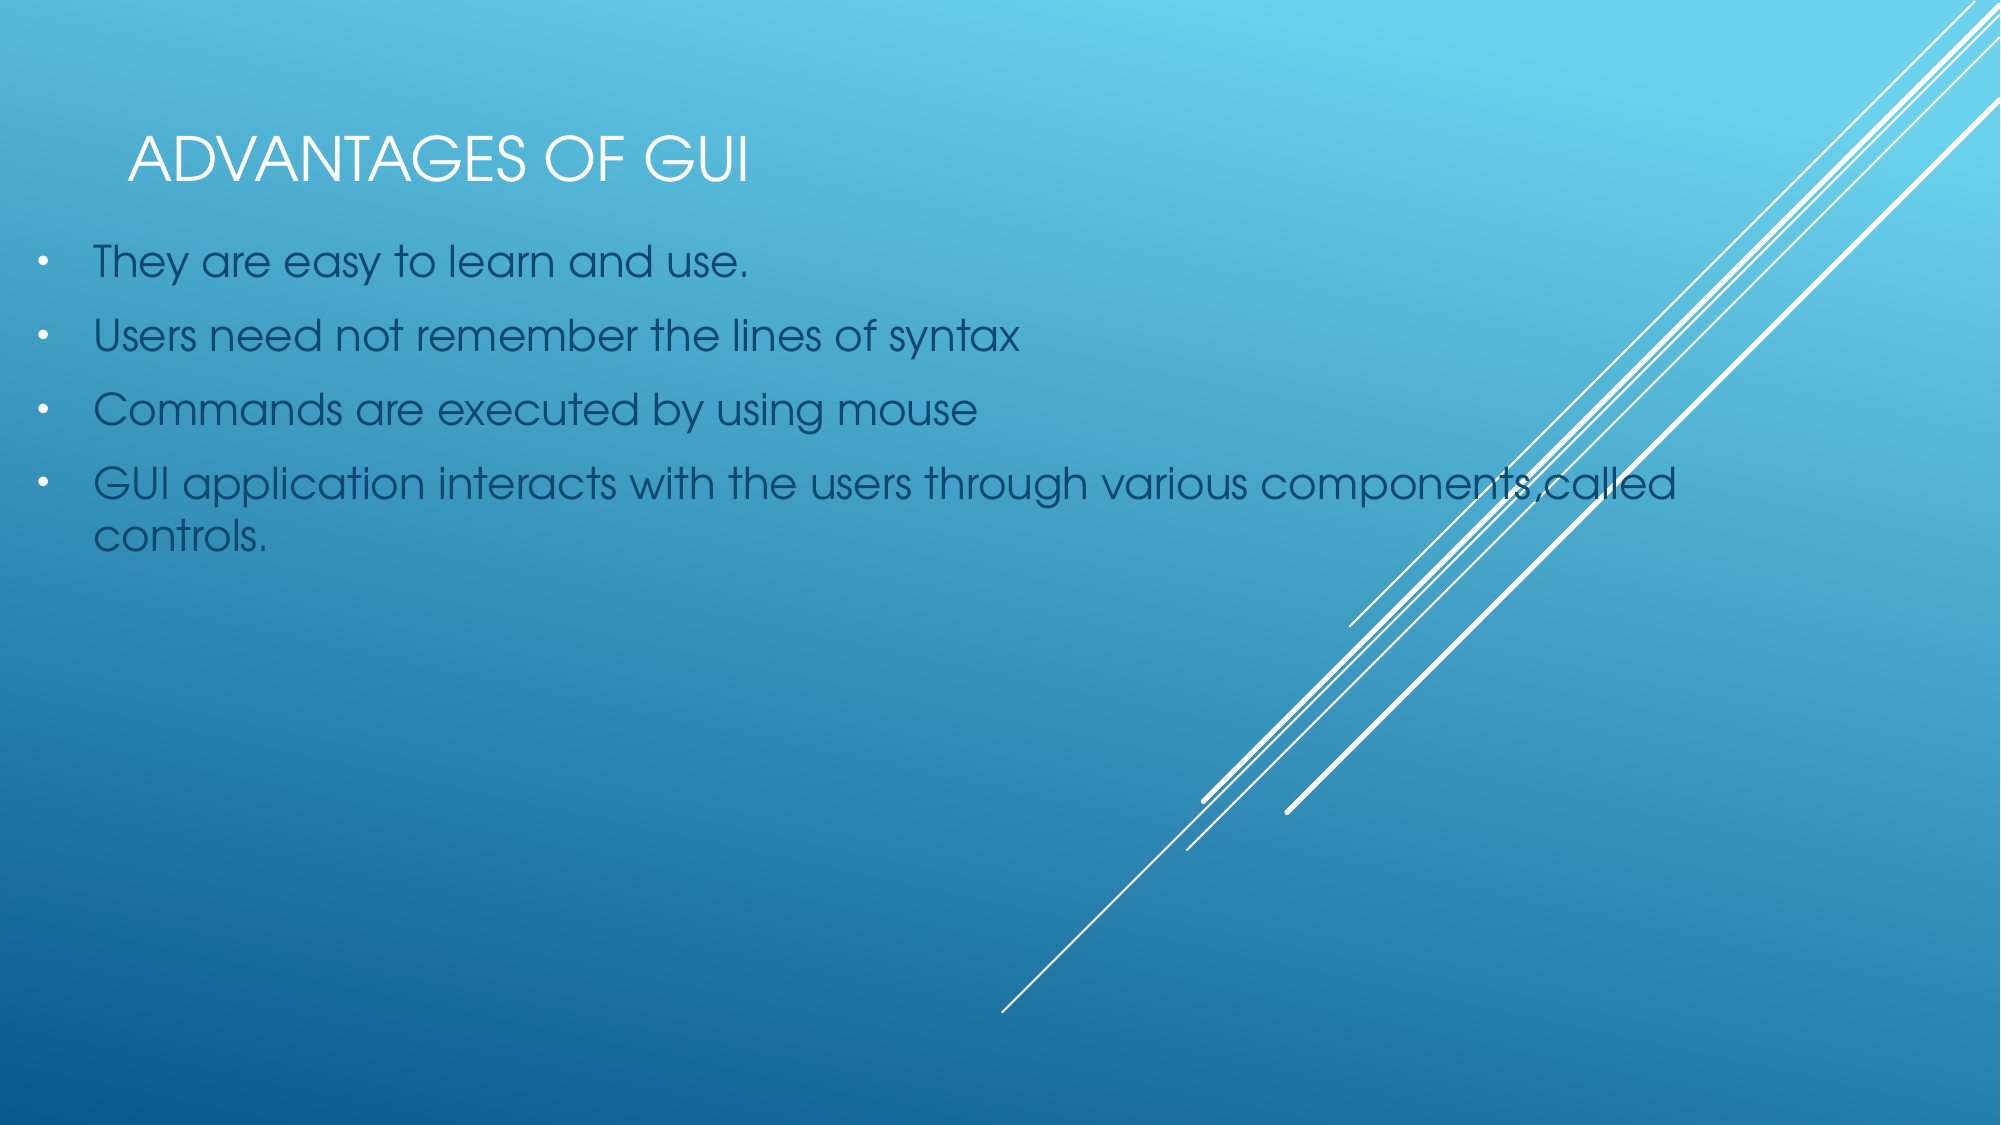

# Advantages of GUI
They are easy to learn and use.
Users need not remember the lines of syntax
Commands are executed by using mouse
GUI application interacts with the users through various components,called controls.